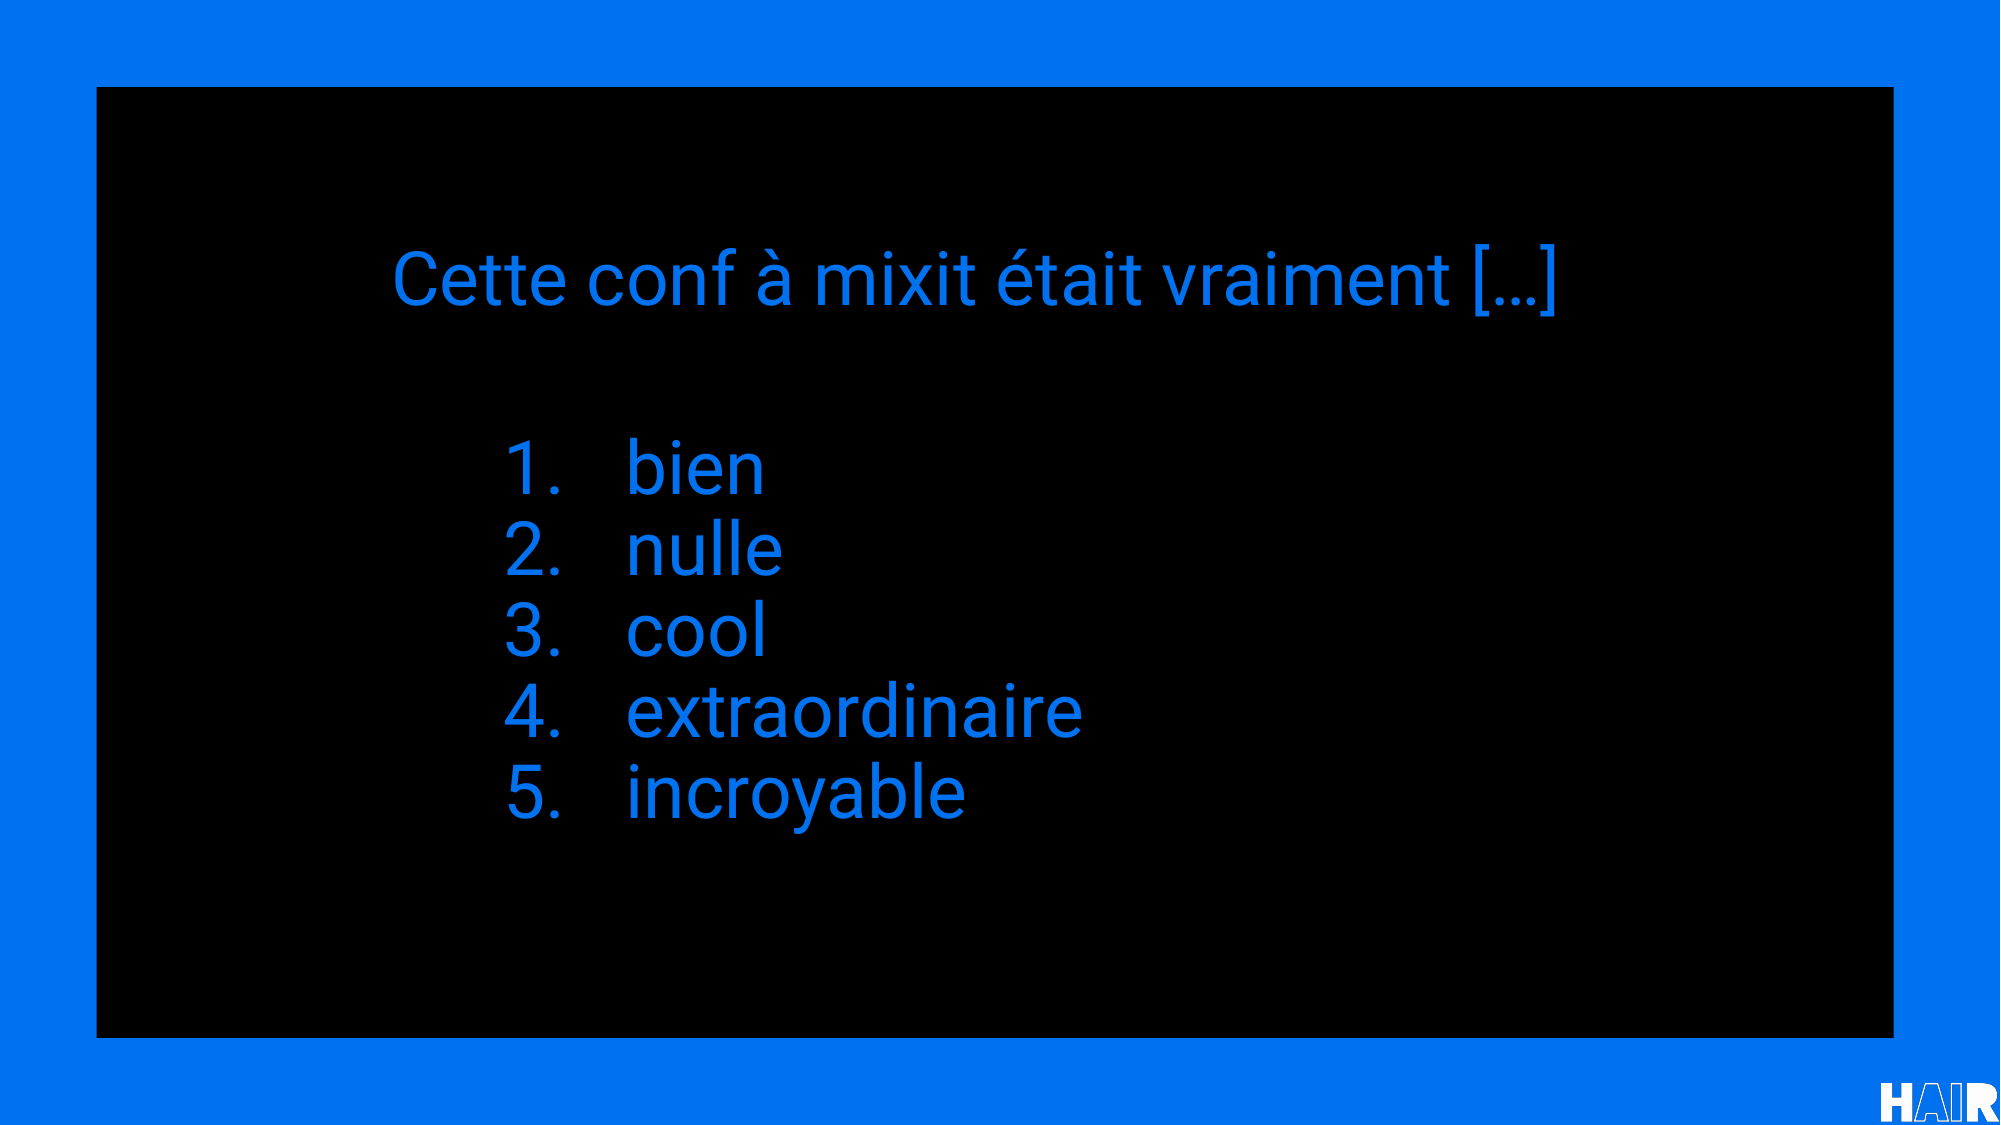

Cette conf à mixit était vraiment […]
bien
nulle
cool
extraordinaire
incroyable